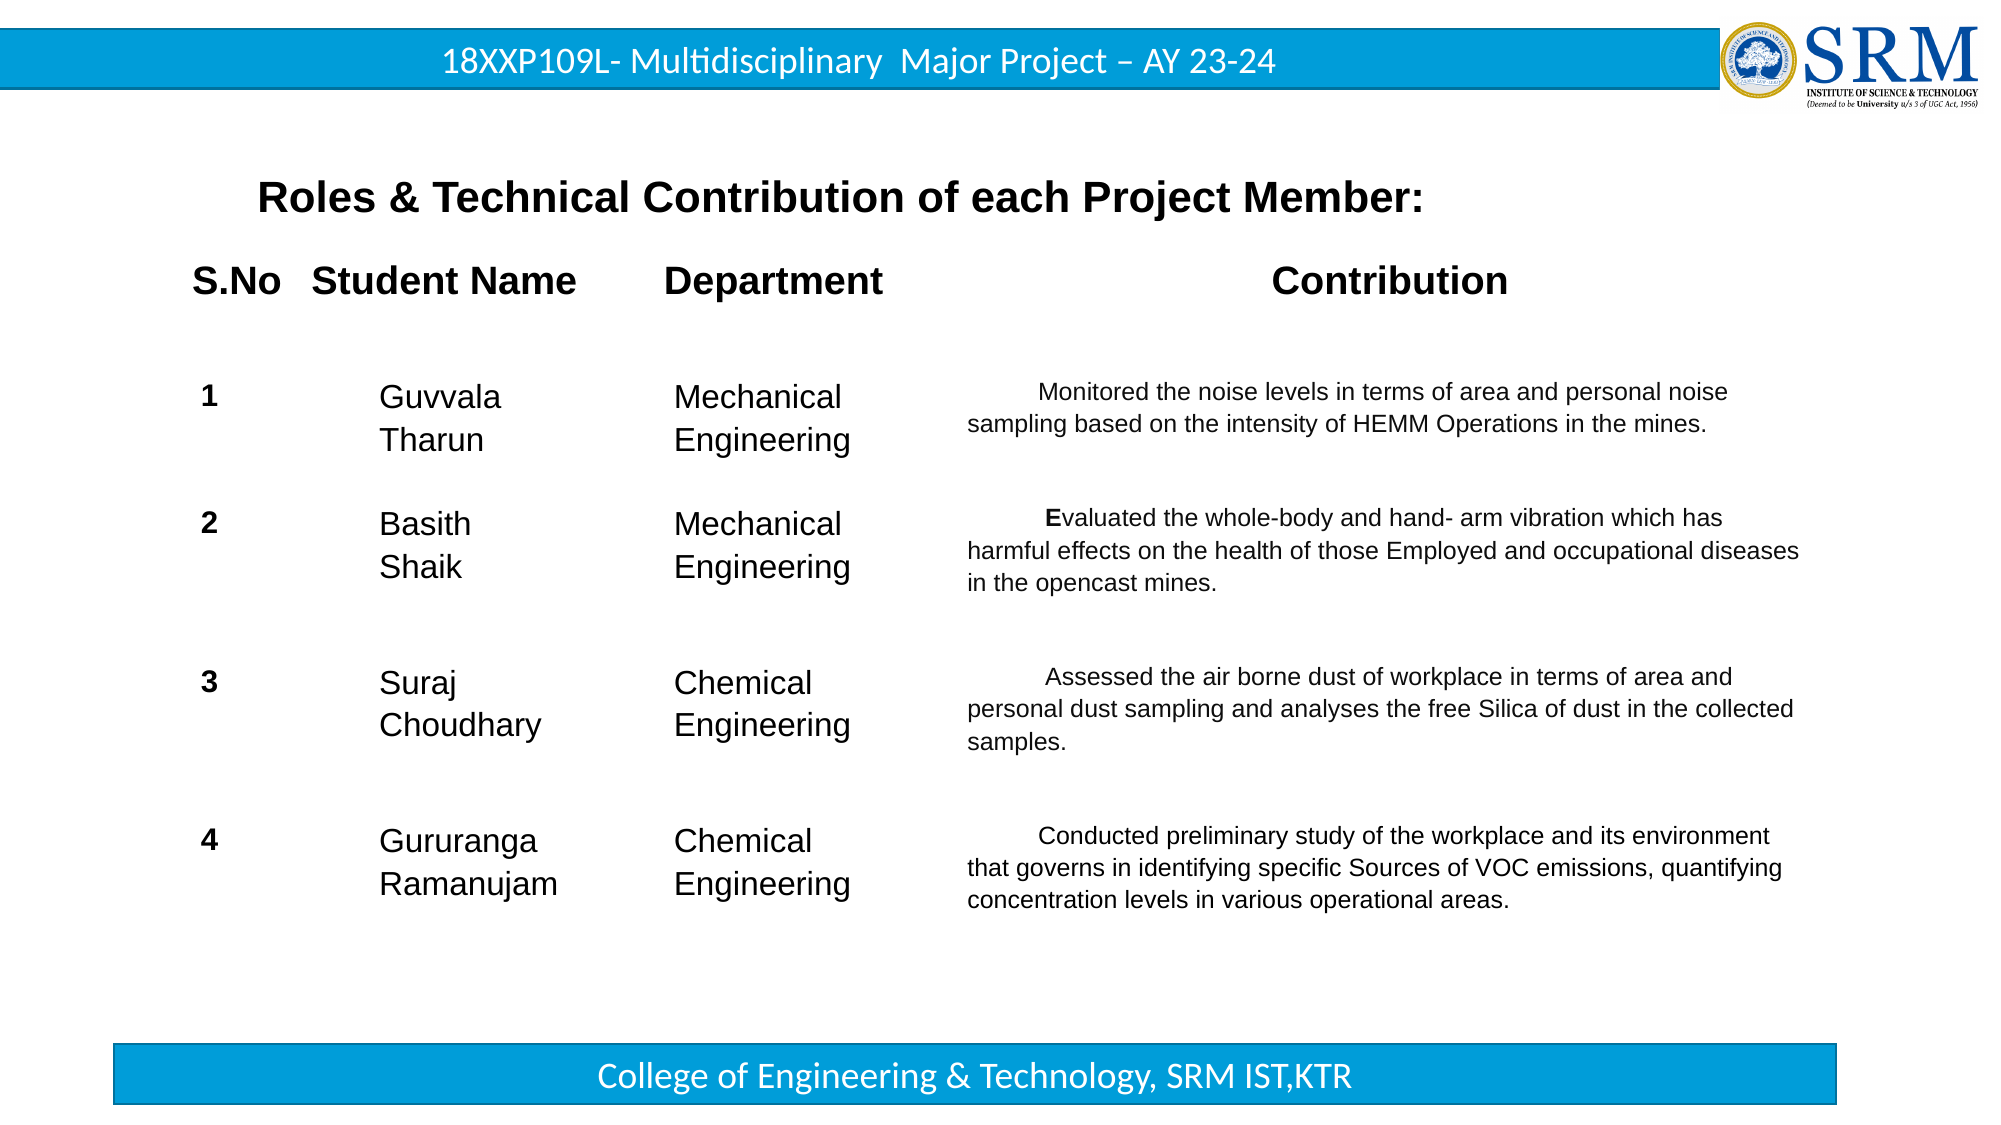

# Roles & Technical Contribution of each Project Member:
| S.No | Student Name | Department | Contribution |
| --- | --- | --- | --- |
| 1 | Guvvala Tharun | Mechanical Engineering | Monitored the noise levels in terms of area and personal noise sampling based on the intensity of HEMM Operations in the mines. |
| 2 | Basith Shaik | Mechanical Engineering | Evaluated the whole-body and hand- arm vibration which has harmful effects on the health of those Employed and occupational diseases in the opencast mines. |
| 3 | Suraj Choudhary | Chemical Engineering | Assessed the air borne dust of workplace in terms of area and personal dust sampling and analyses the free Silica of dust in the collected samples. |
| 4 | Gururanga Ramanujam | Chemical Engineering | Conducted preliminary study of the workplace and its environment that governs in identifying specific Sources of VOC emissions, quantifying concentration levels in various operational areas. |